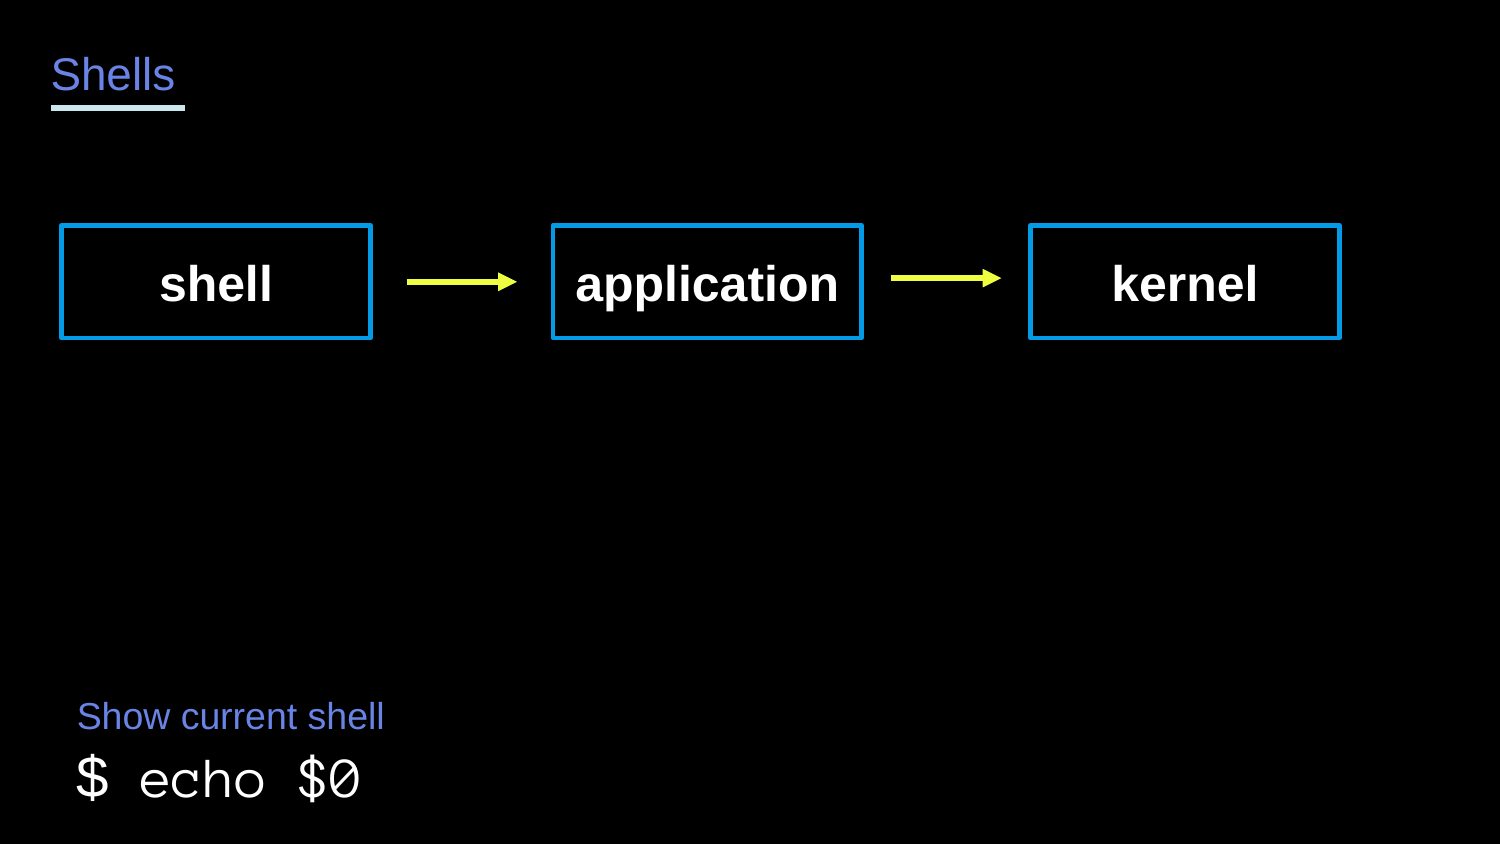

Shells
shell
application
kernel
Show current shell
$ echo $0